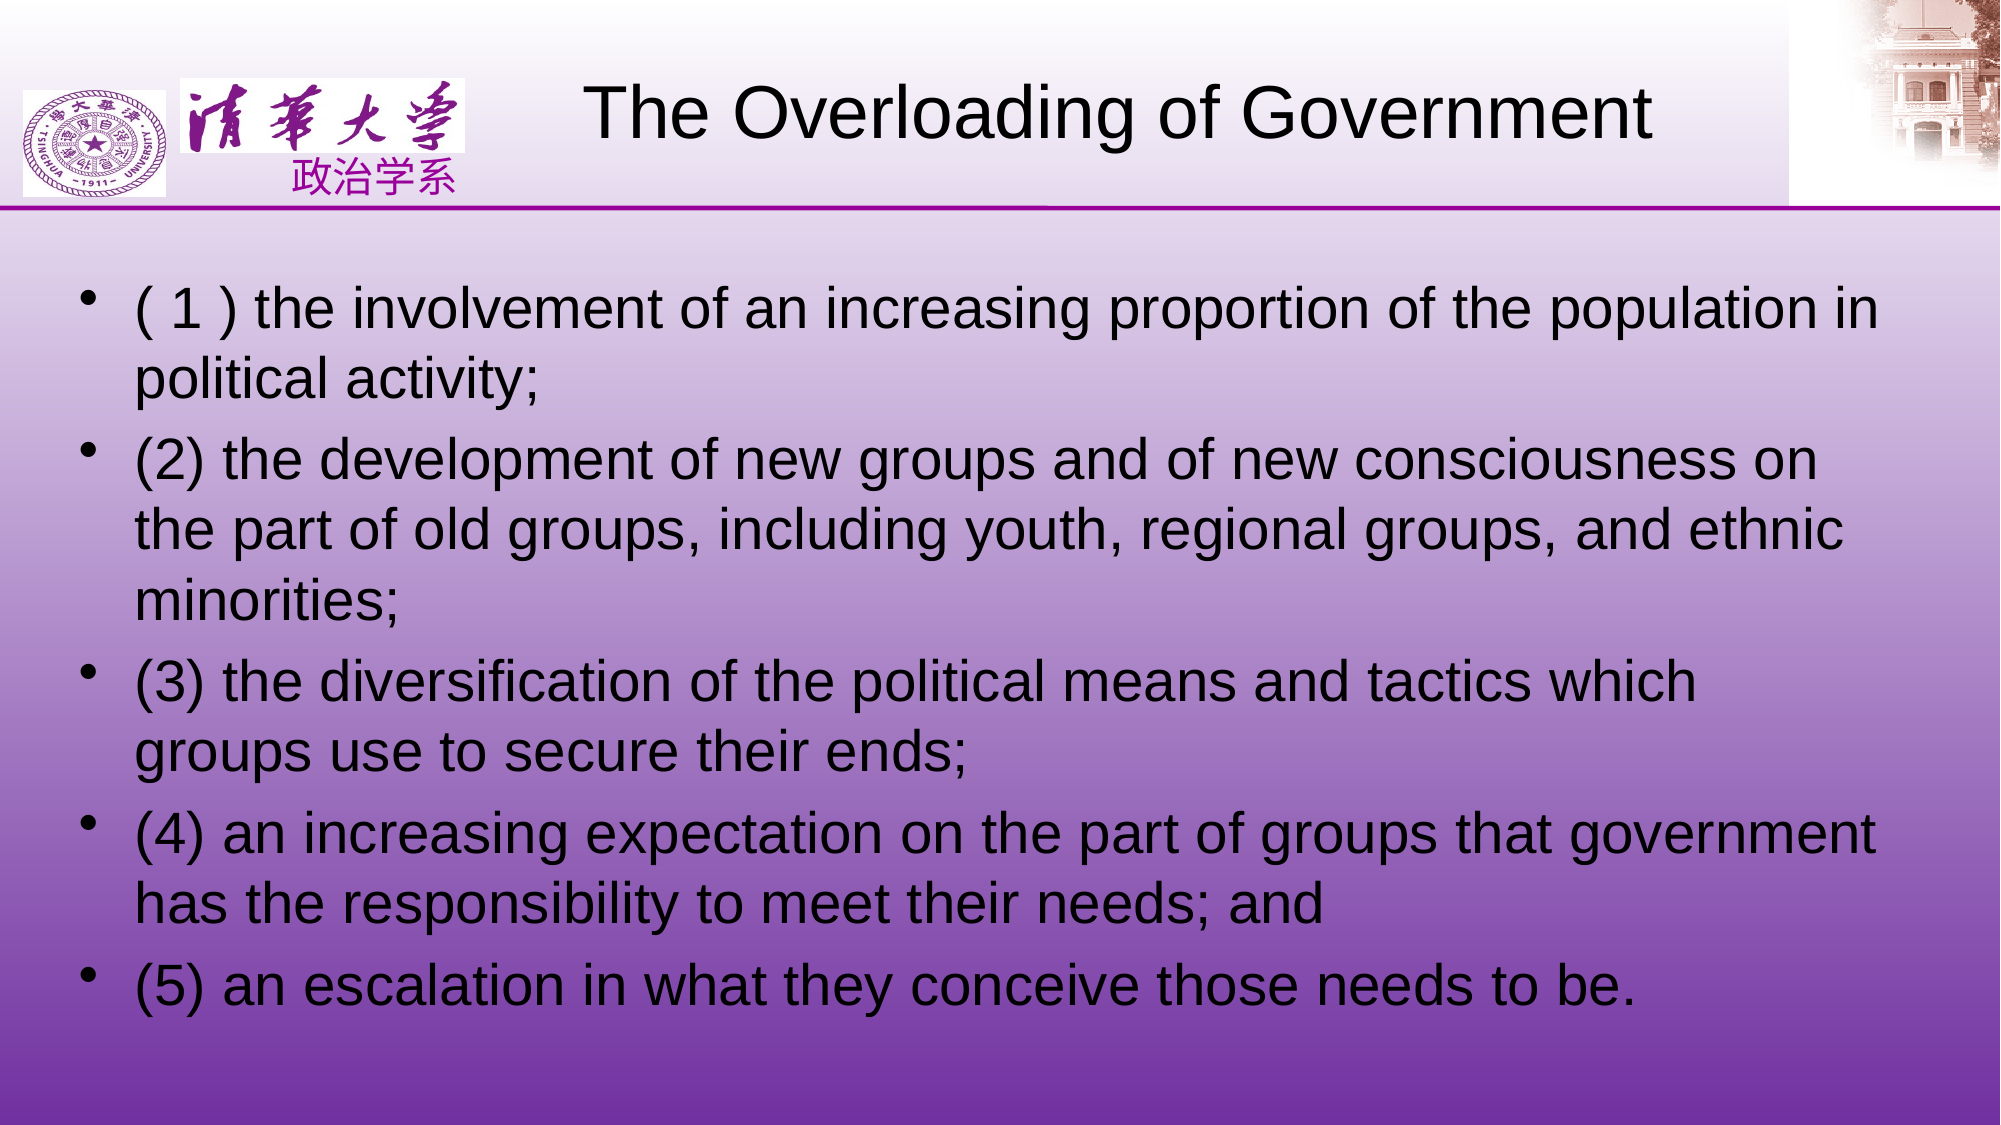

# The Overloading of Government
( 1 ) the involvement of an increasing proportion of the population in political activity;
(2) the development of new groups and of new consciousness on the part of old groups, including youth, regional groups, and ethnic minorities;
(3) the diversification of the political means and tactics which groups use to secure their ends;
(4) an increasing expectation on the part of groups that government has the responsibility to meet their needs; and
(5) an escalation in what they conceive those needs to be.